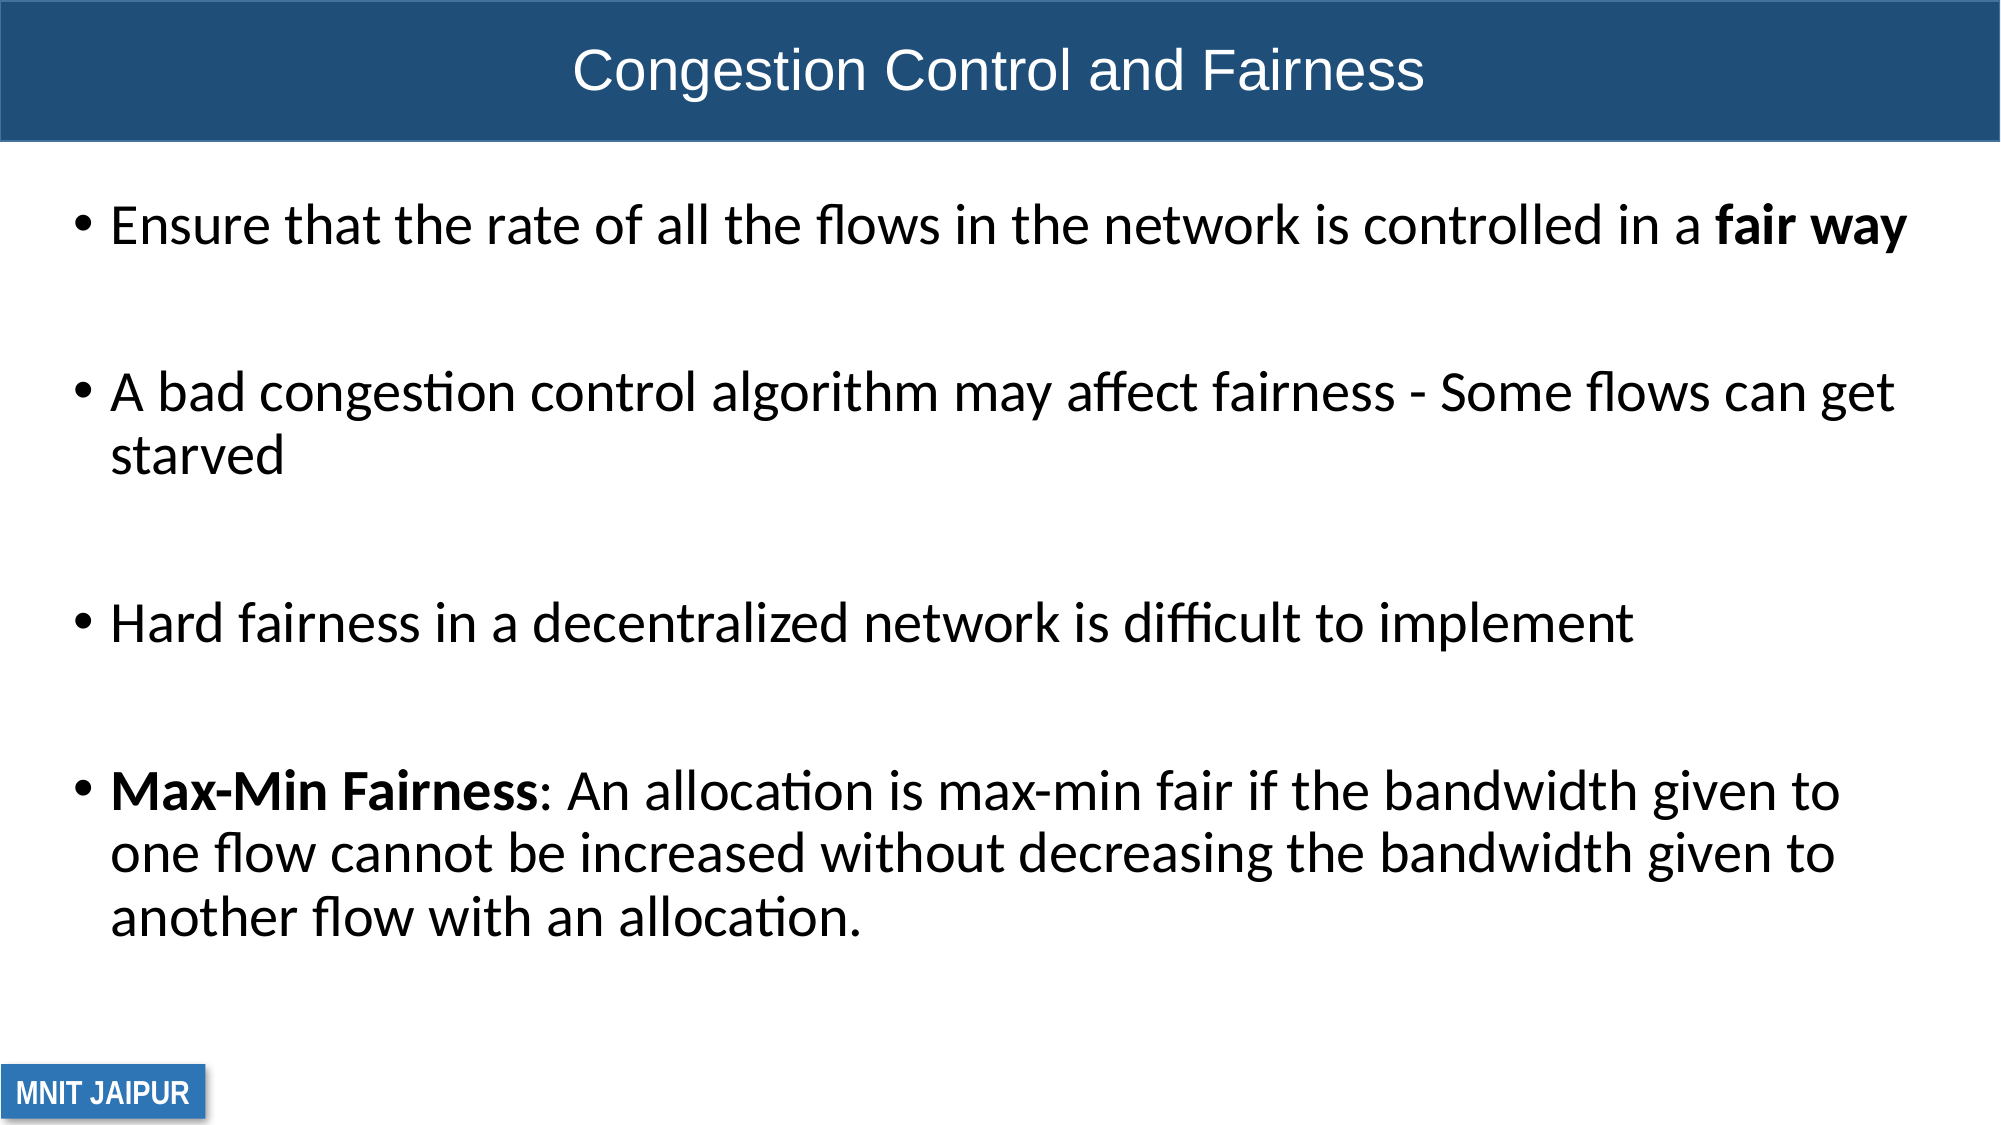

# Congestion Control and Fairness
Ensure that the rate of all the flows in the network is controlled in a fair way

A bad congestion control algorithm may affect fairness - Some flows can get starved

Hard fairness in a decentralized network is difficult to implement

Max-Min Fairness: An allocation is max-min fair if the bandwidth given to one flow cannot be increased without decreasing the bandwidth given to another flow with an allocation.